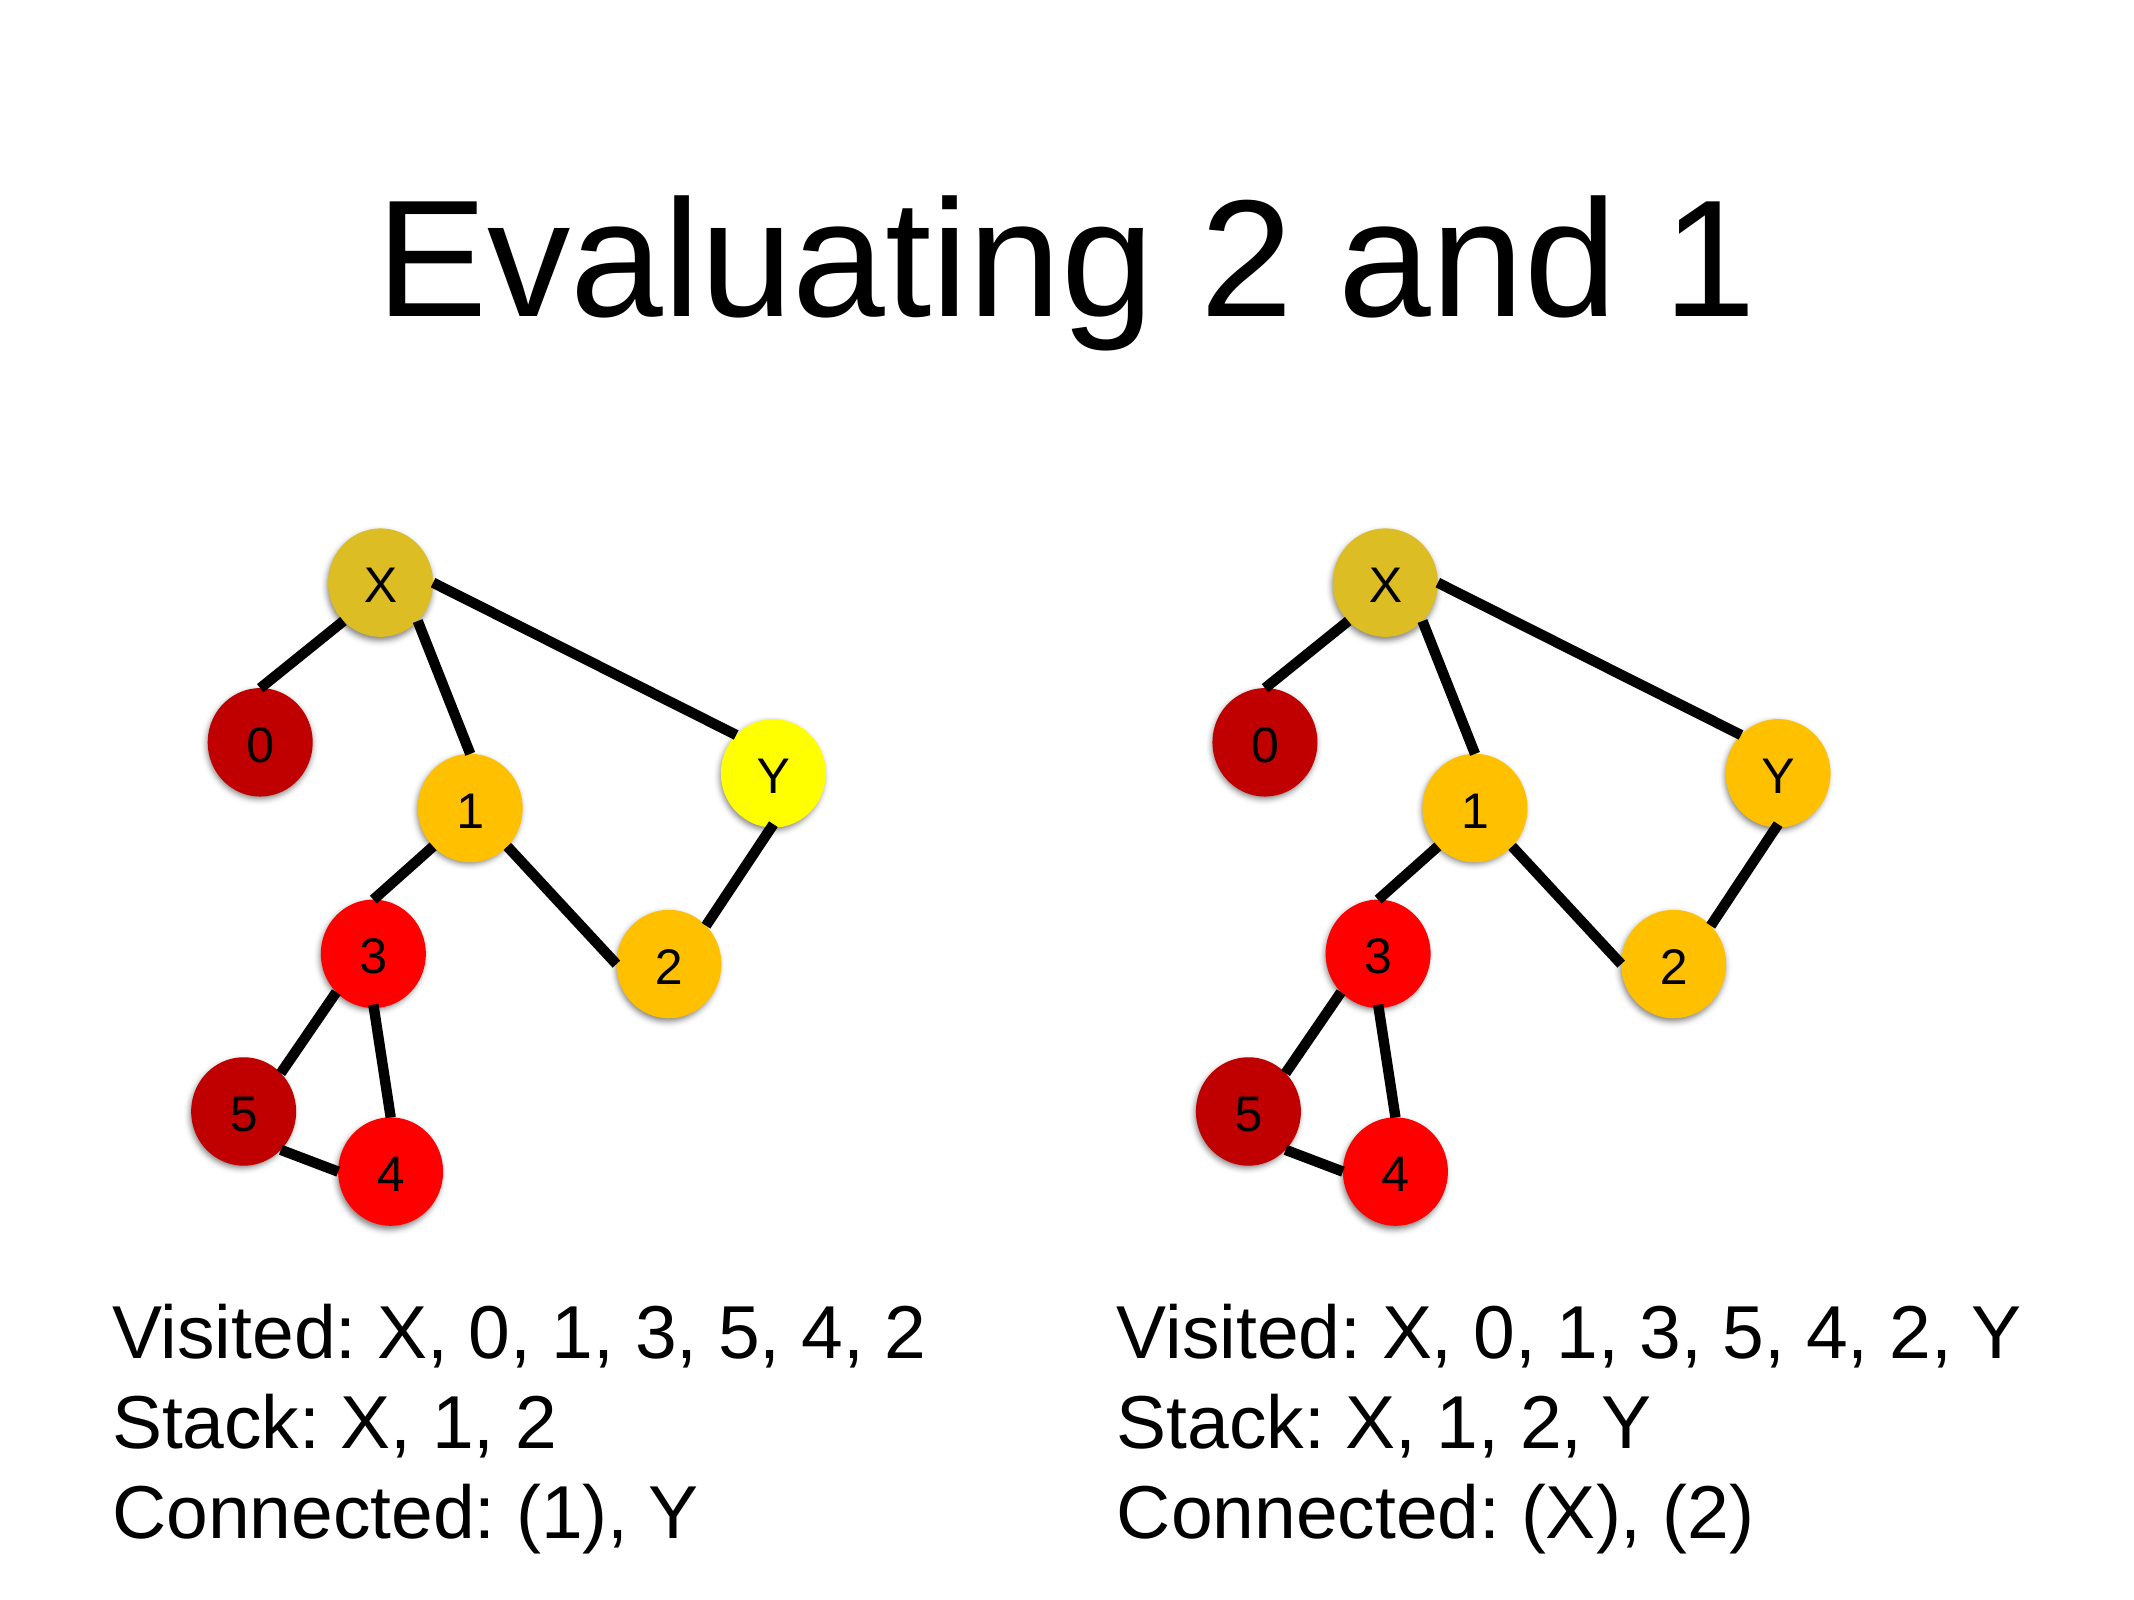

# Evaluating 2 and 1
X
X
0
0
Y
Y
1
1
3
3
2
2
5
5
4
4
Visited: X, 0, 1, 3, 5, 4, 2
Stack: X, 1, 2
Connected: (1), Y
Visited: X, 0, 1, 3, 5, 4, 2, Y
Stack: X, 1, 2, Y
Connected: (X), (2)